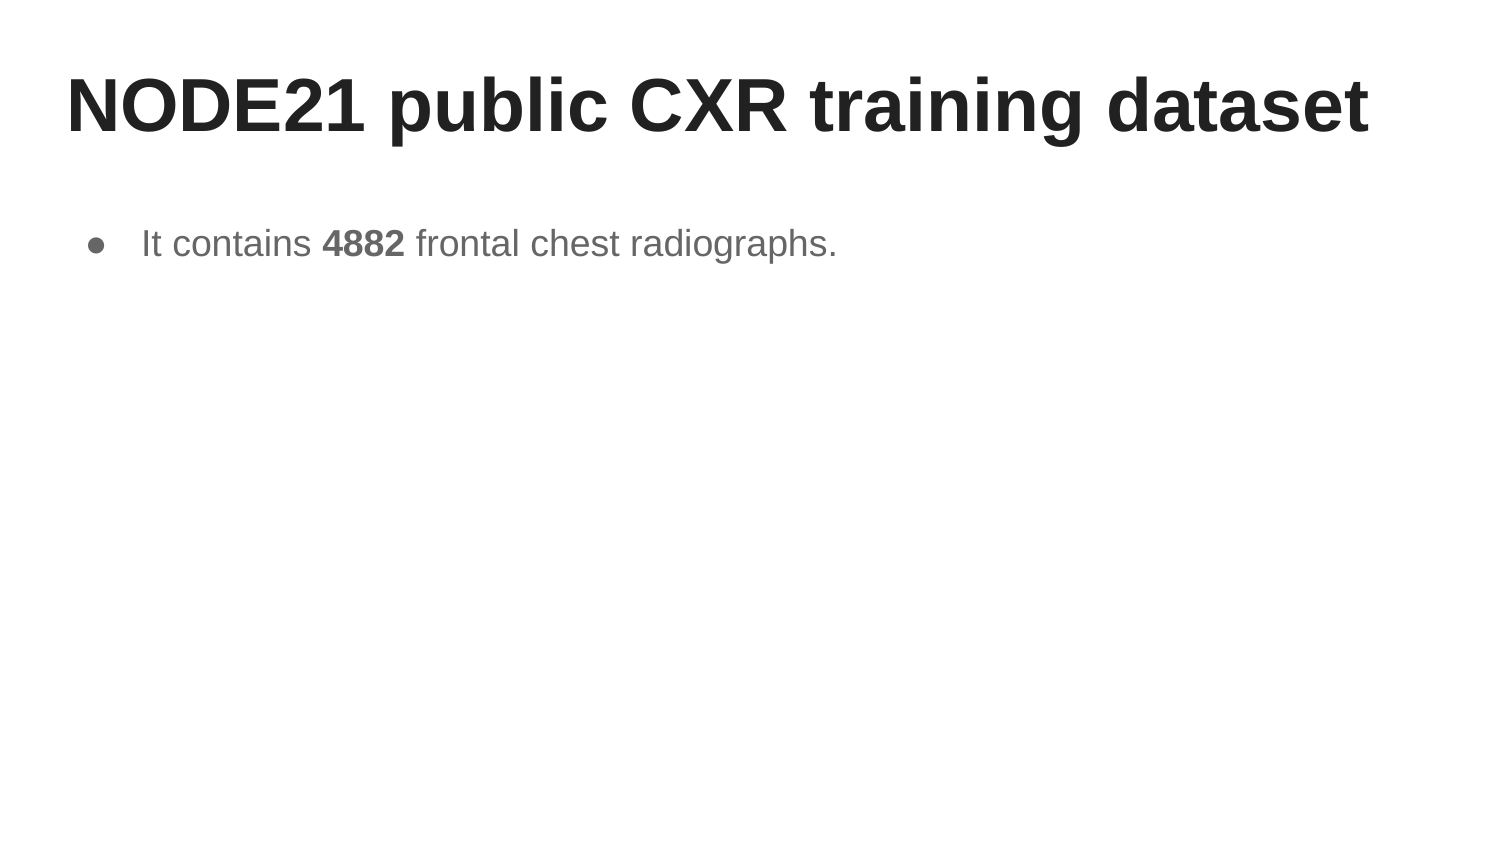

# NODE21 public CXR training dataset
It contains 4882 frontal chest radiographs.